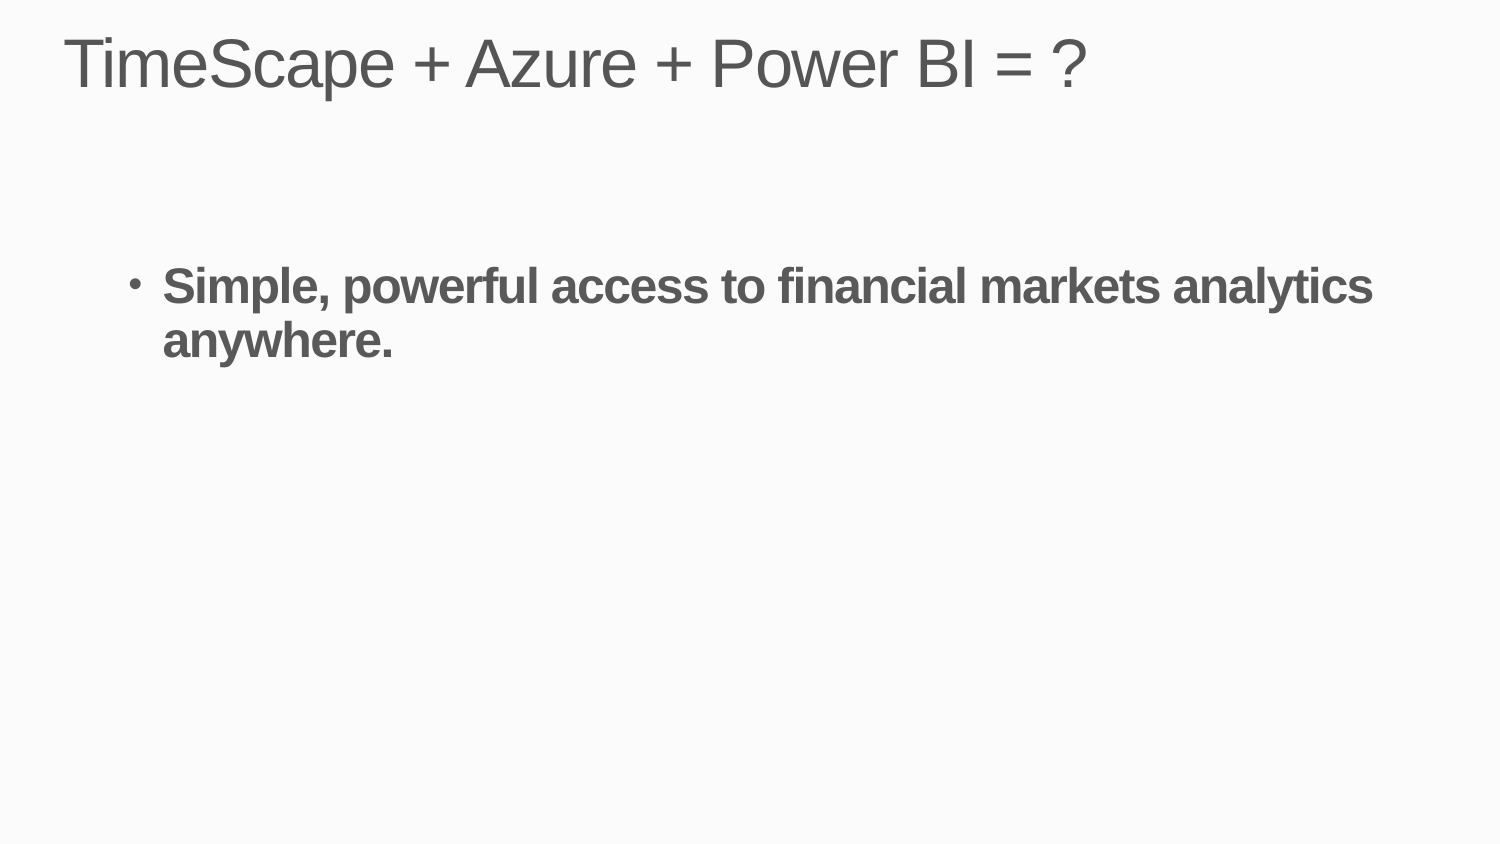

# TimeScape + Azure + Power BI = ?
Simple, powerful access to financial markets analytics anywhere.